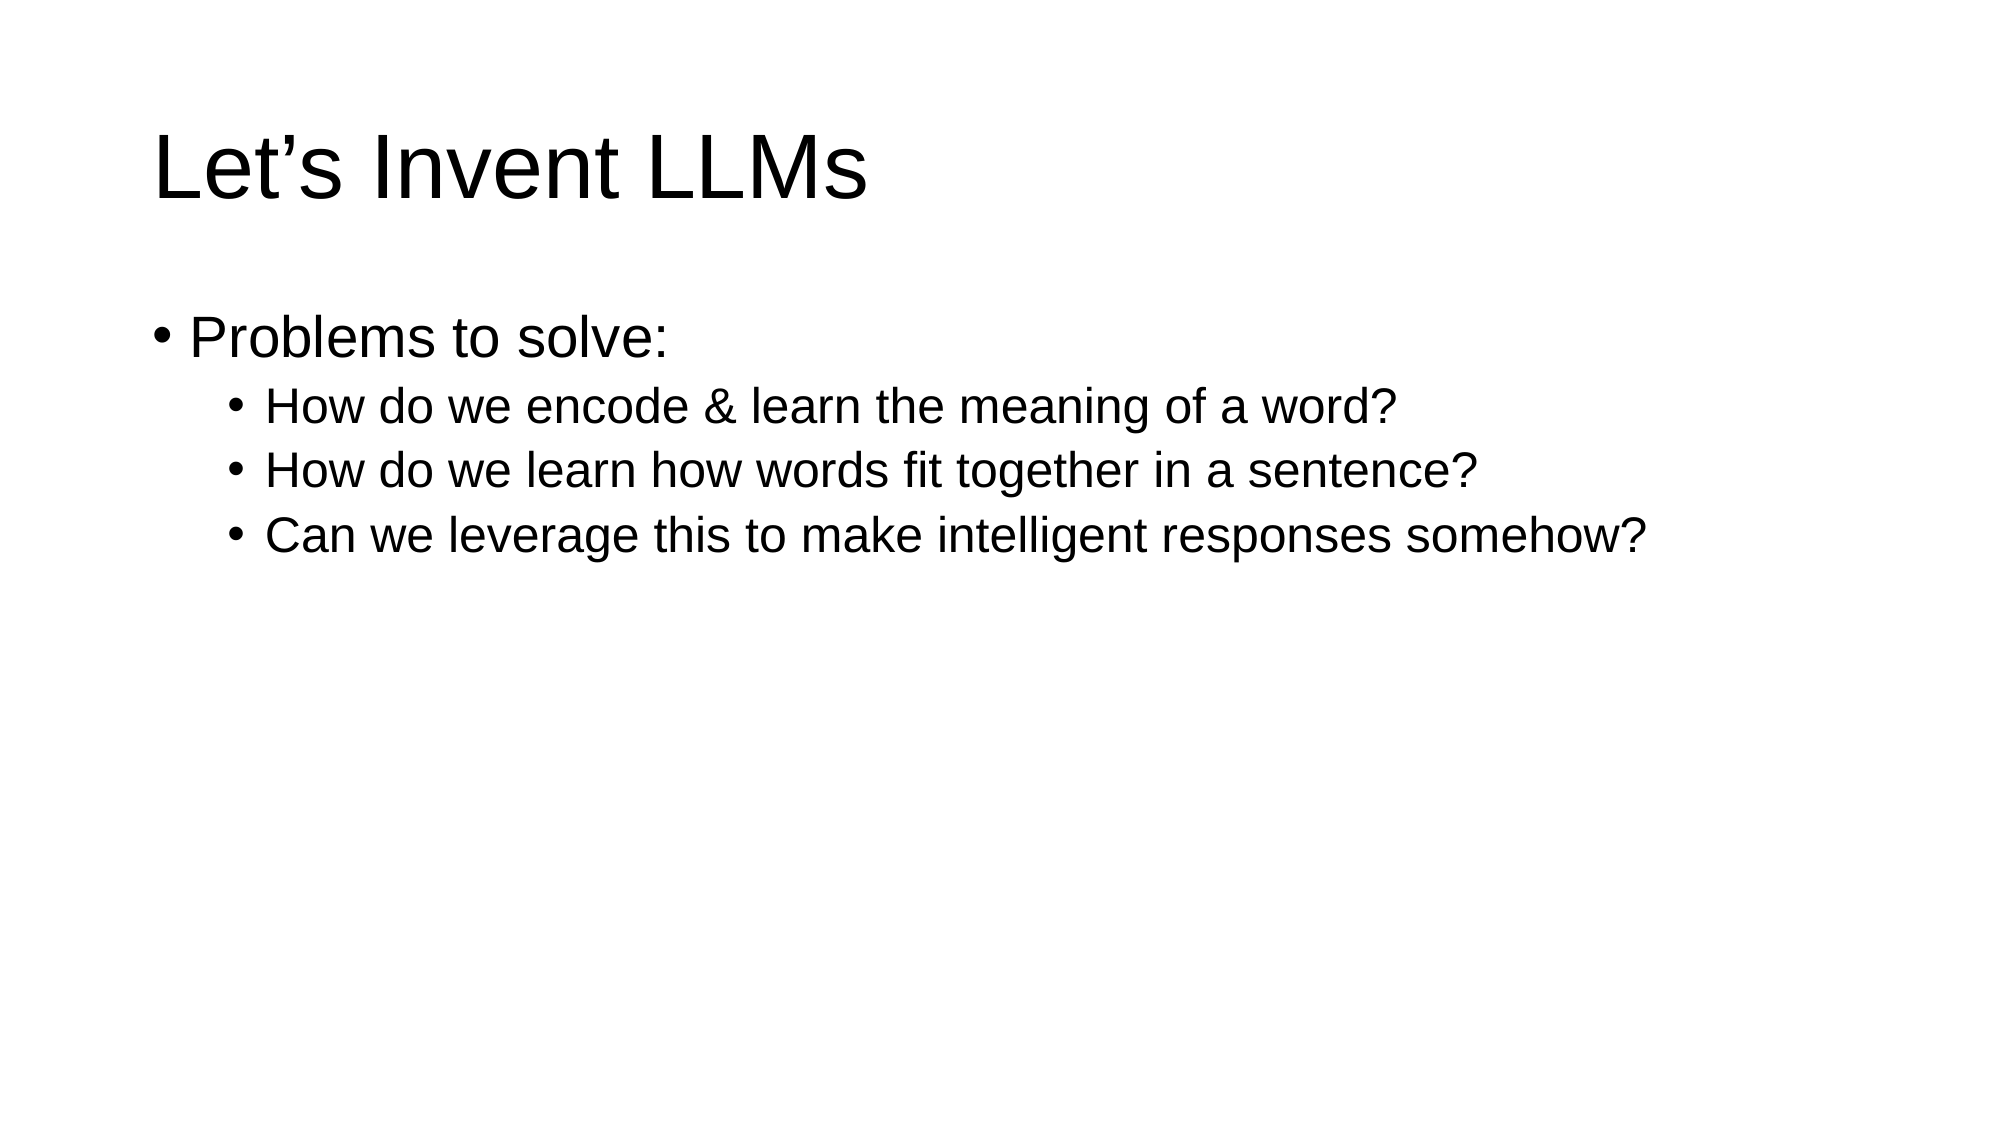

# Let’s Invent LLMs
Problems to solve:
How do we encode & learn the meaning of a word?
How do we learn how words fit together in a sentence?
Can we leverage this to make intelligent responses somehow?